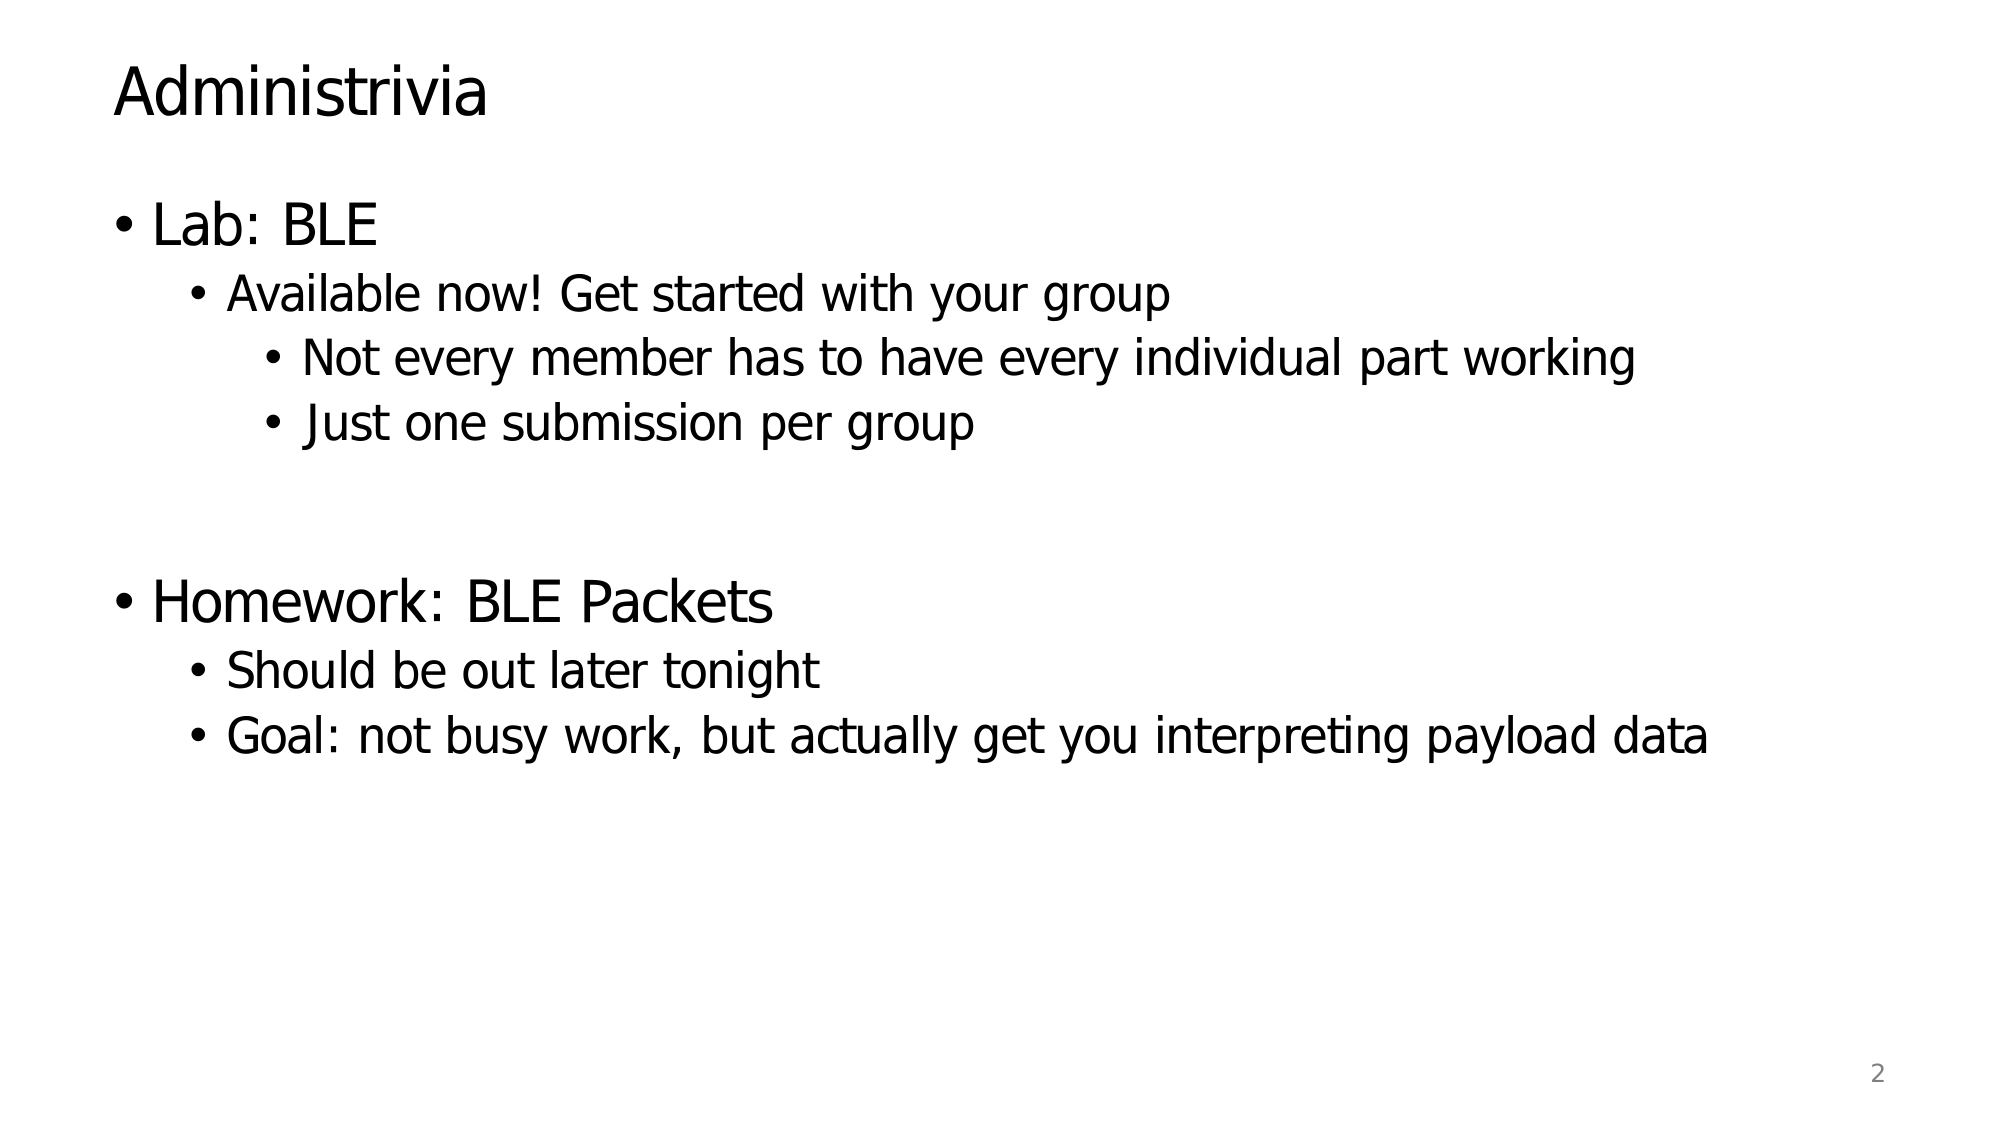

# Administrivia
Lab: BLE
Available now! Get started with your group
Not every member has to have every individual part working
Just one submission per group

Homework: BLE Packets
Should be out later tonight
Goal: not busy work, but actually get you interpreting payload data
2